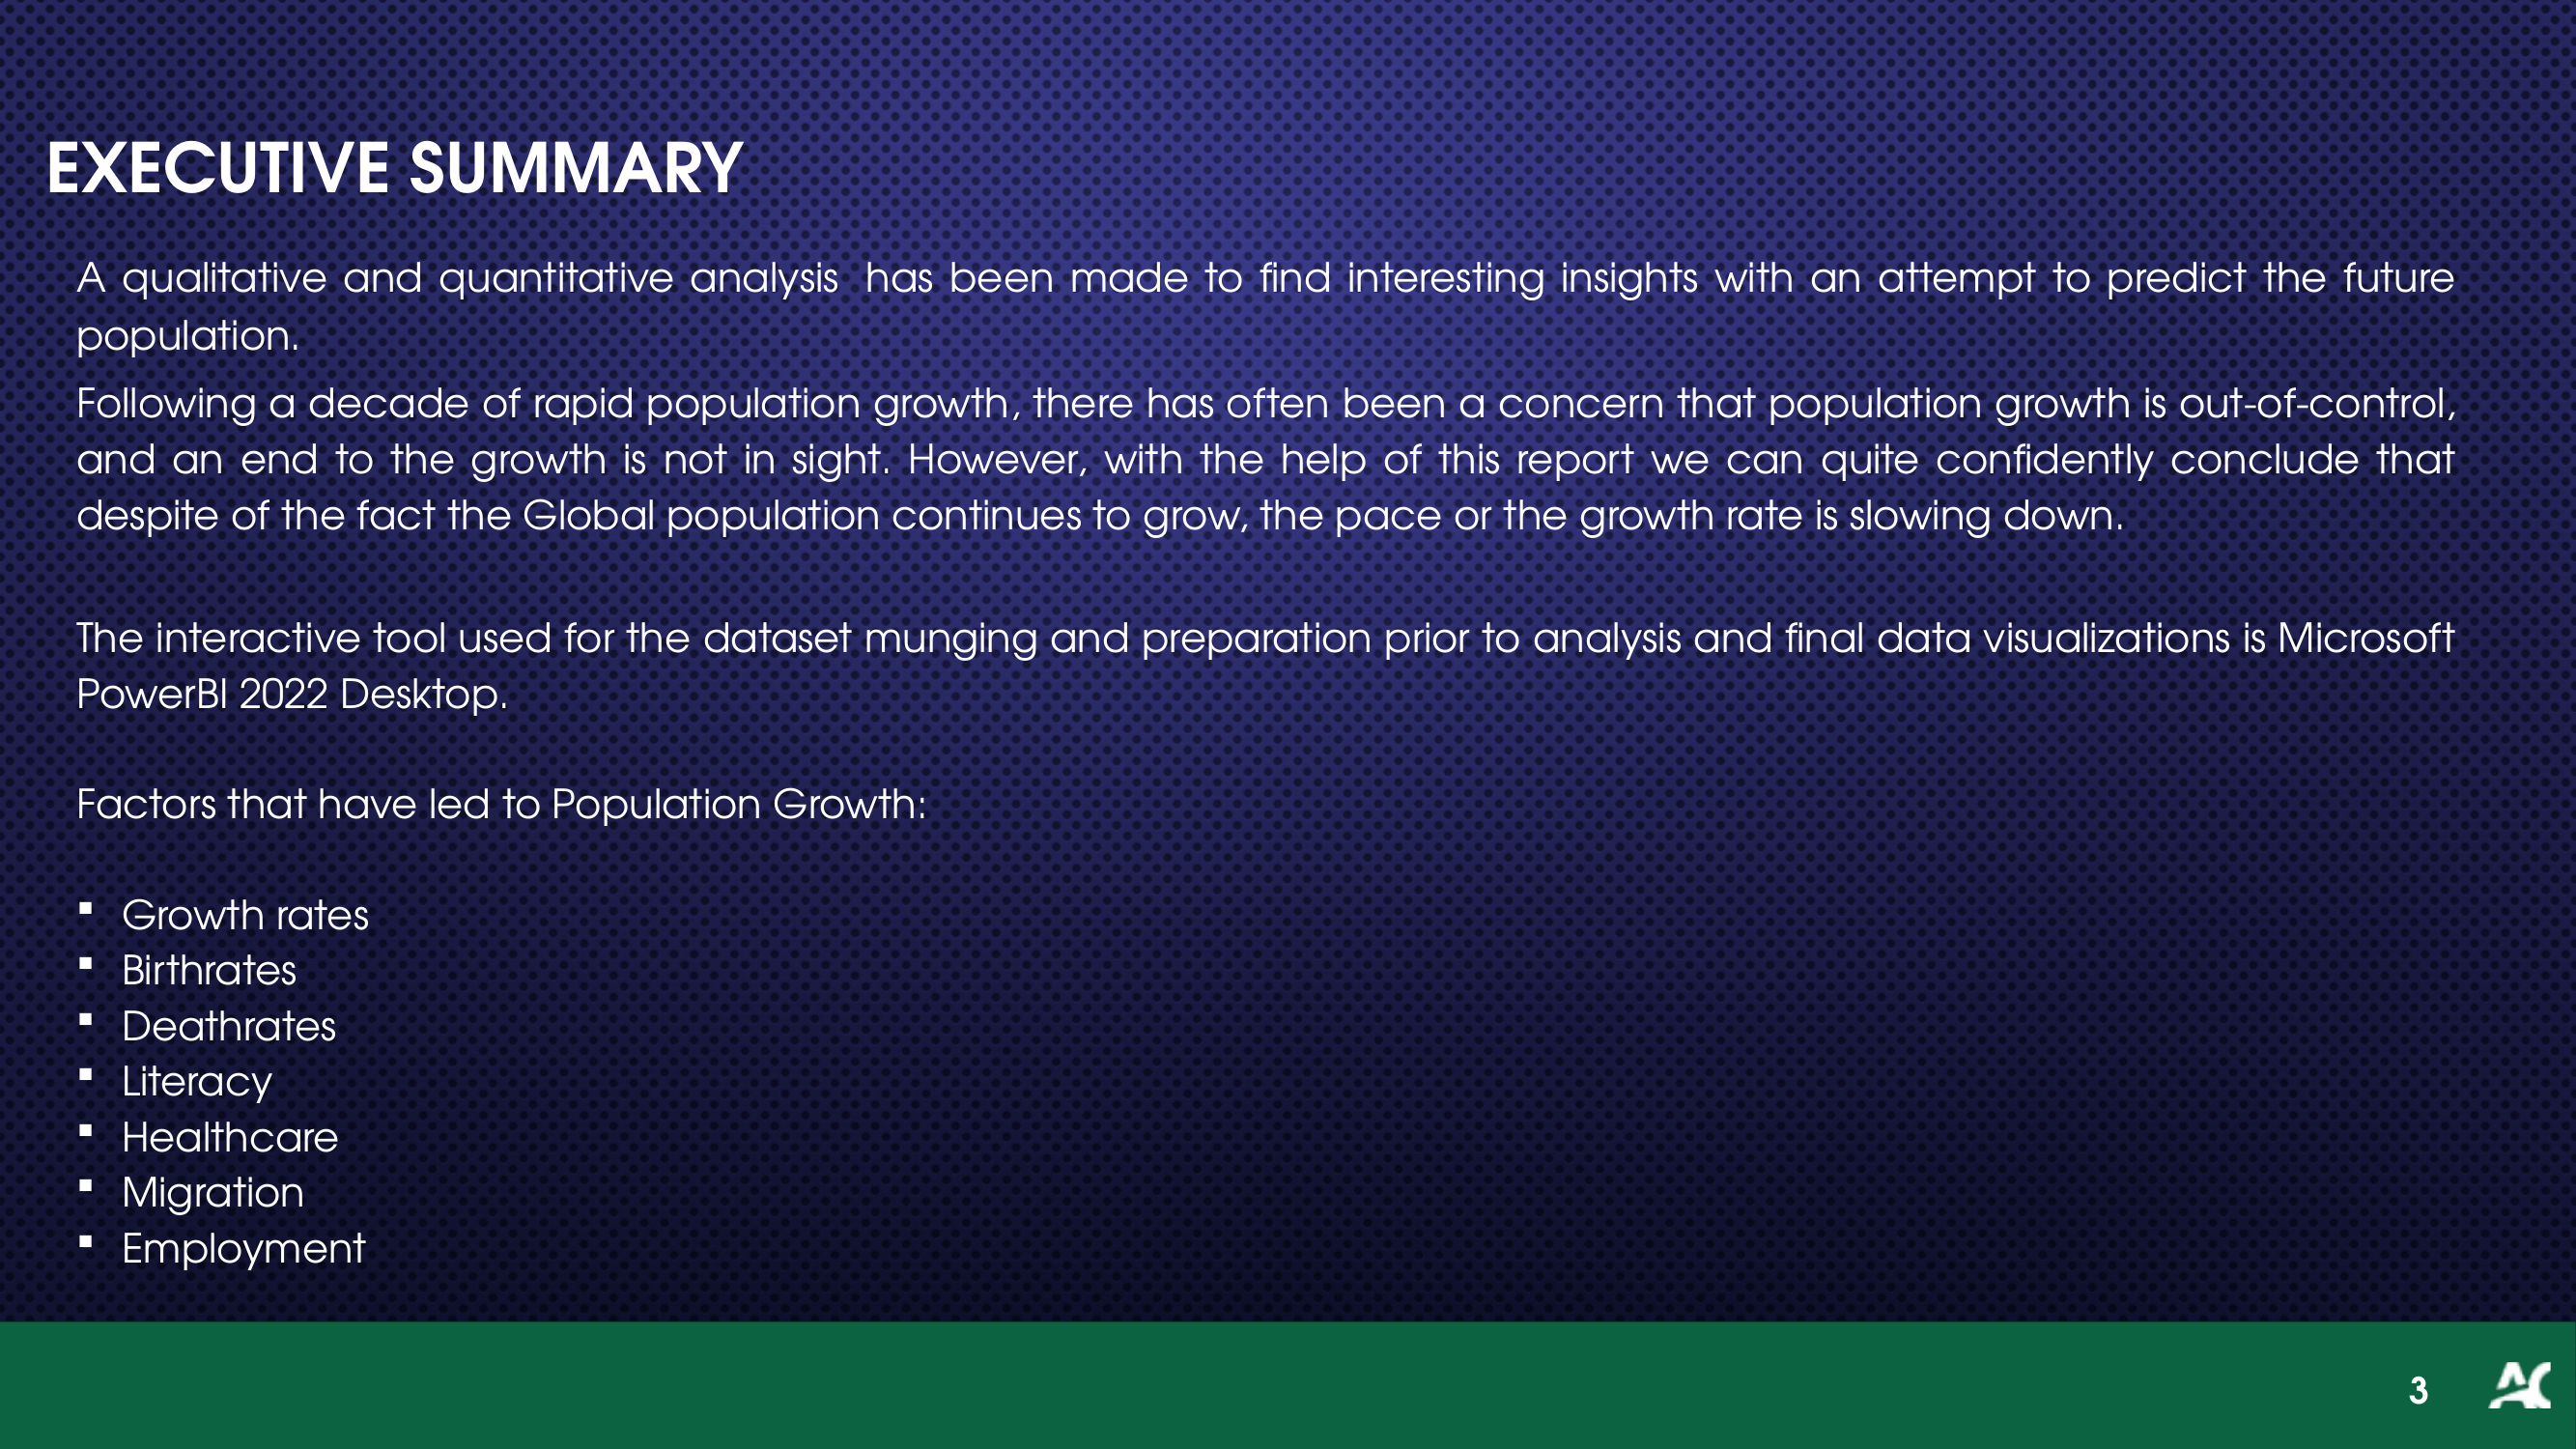

# Executive Summary
A qualitative and quantitative analysis  has been made to find interesting insights with an attempt to predict the future population.
Following a decade of rapid population growth, there has often been a concern that population growth is out-of-control, and an end to the growth is not in sight. However, with the help of this report we can quite confidently conclude that despite of the fact the Global population continues to grow, the pace or the growth rate is slowing down.

The interactive tool used for the dataset munging and preparation prior to analysis and final data visualizations is Microsoft PowerBI 2022 Desktop.

Factors that have led to Population Growth:

Growth rates
Birthrates
Deathrates
Literacy
Healthcare
Migration
Employment

3